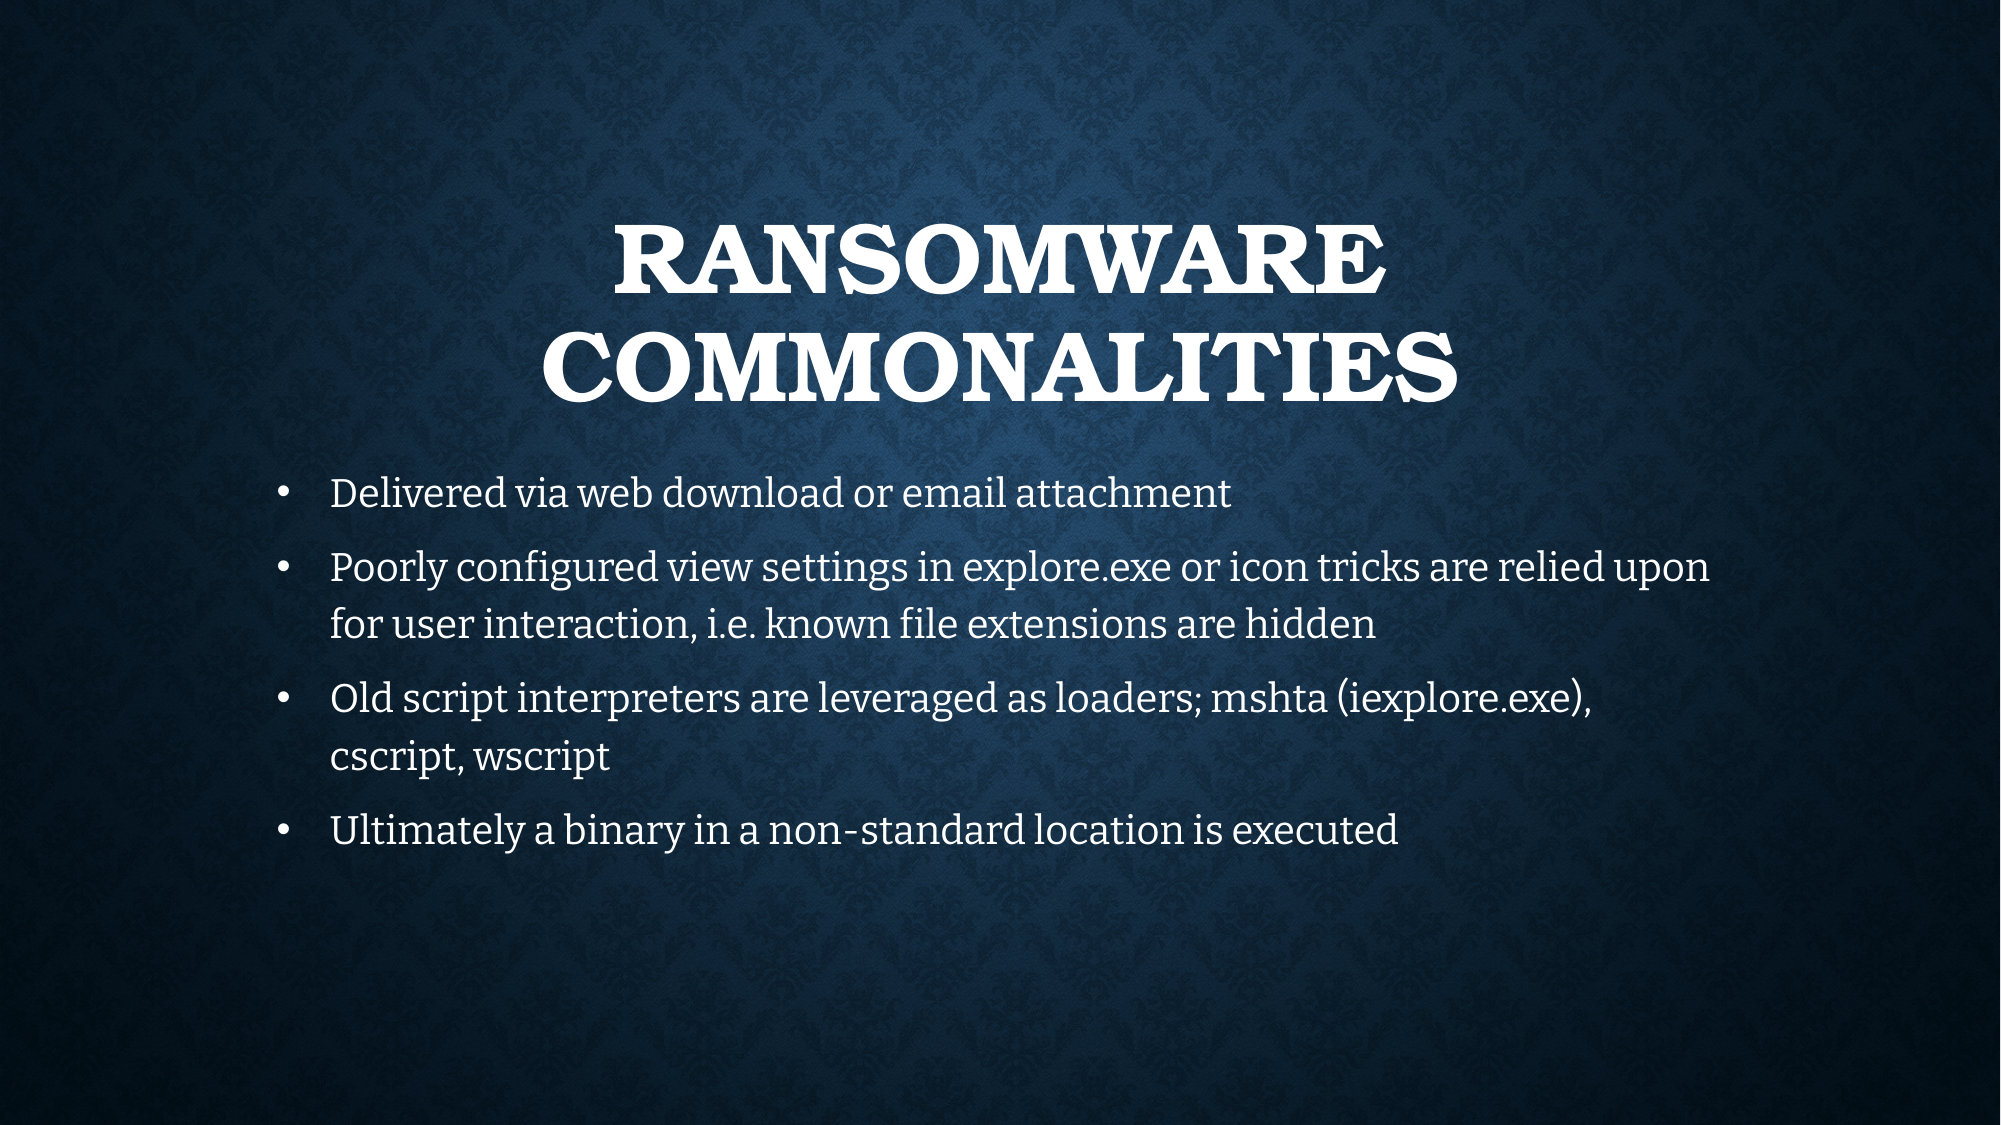

# Ransomware commonalities
Delivered via web download or email attachment
Poorly configured view settings in explore.exe or icon tricks are relied upon for user interaction, i.e. known file extensions are hidden
Old script interpreters are leveraged as loaders; mshta (iexplore.exe), cscript, wscript
Ultimately a binary in a non-standard location is executed